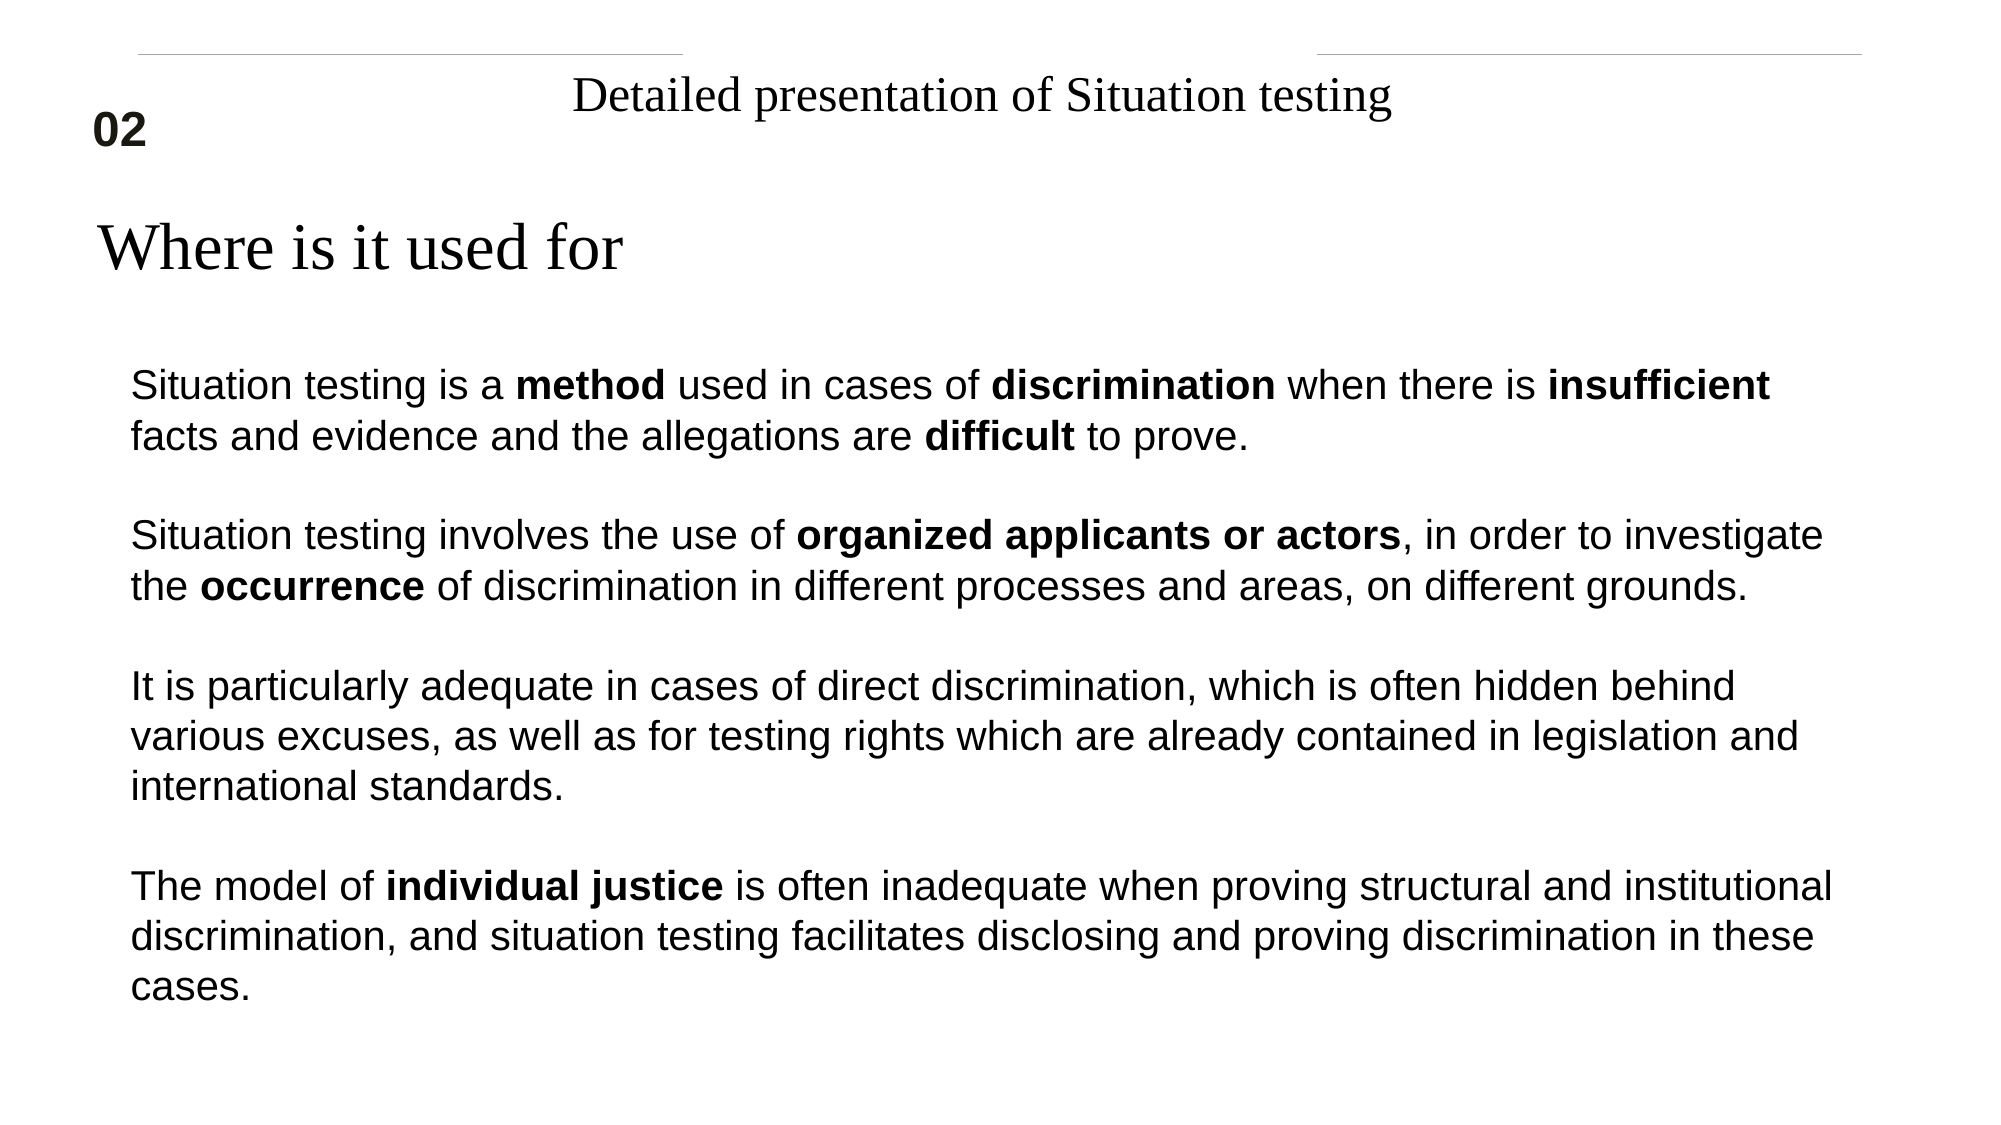

Detailed presentation of Situation testing
02
Where is it used for
Situation testing is a method used in cases of discrimination when there is insufficient facts and evidence and the allegations are difficult to prove.

Situation testing involves the use of organized applicants or actors, in order to investigate the occurrence of discrimination in different processes and areas, on different grounds.

It is particularly adequate in cases of direct discrimination, which is often hidden behind various excuses, as well as for testing rights which are already contained in legislation and international standards.

The model of individual justice is often inadequate when proving structural and institutional discrimination, and situation testing facilitates disclosing and proving discrimination in these cases.